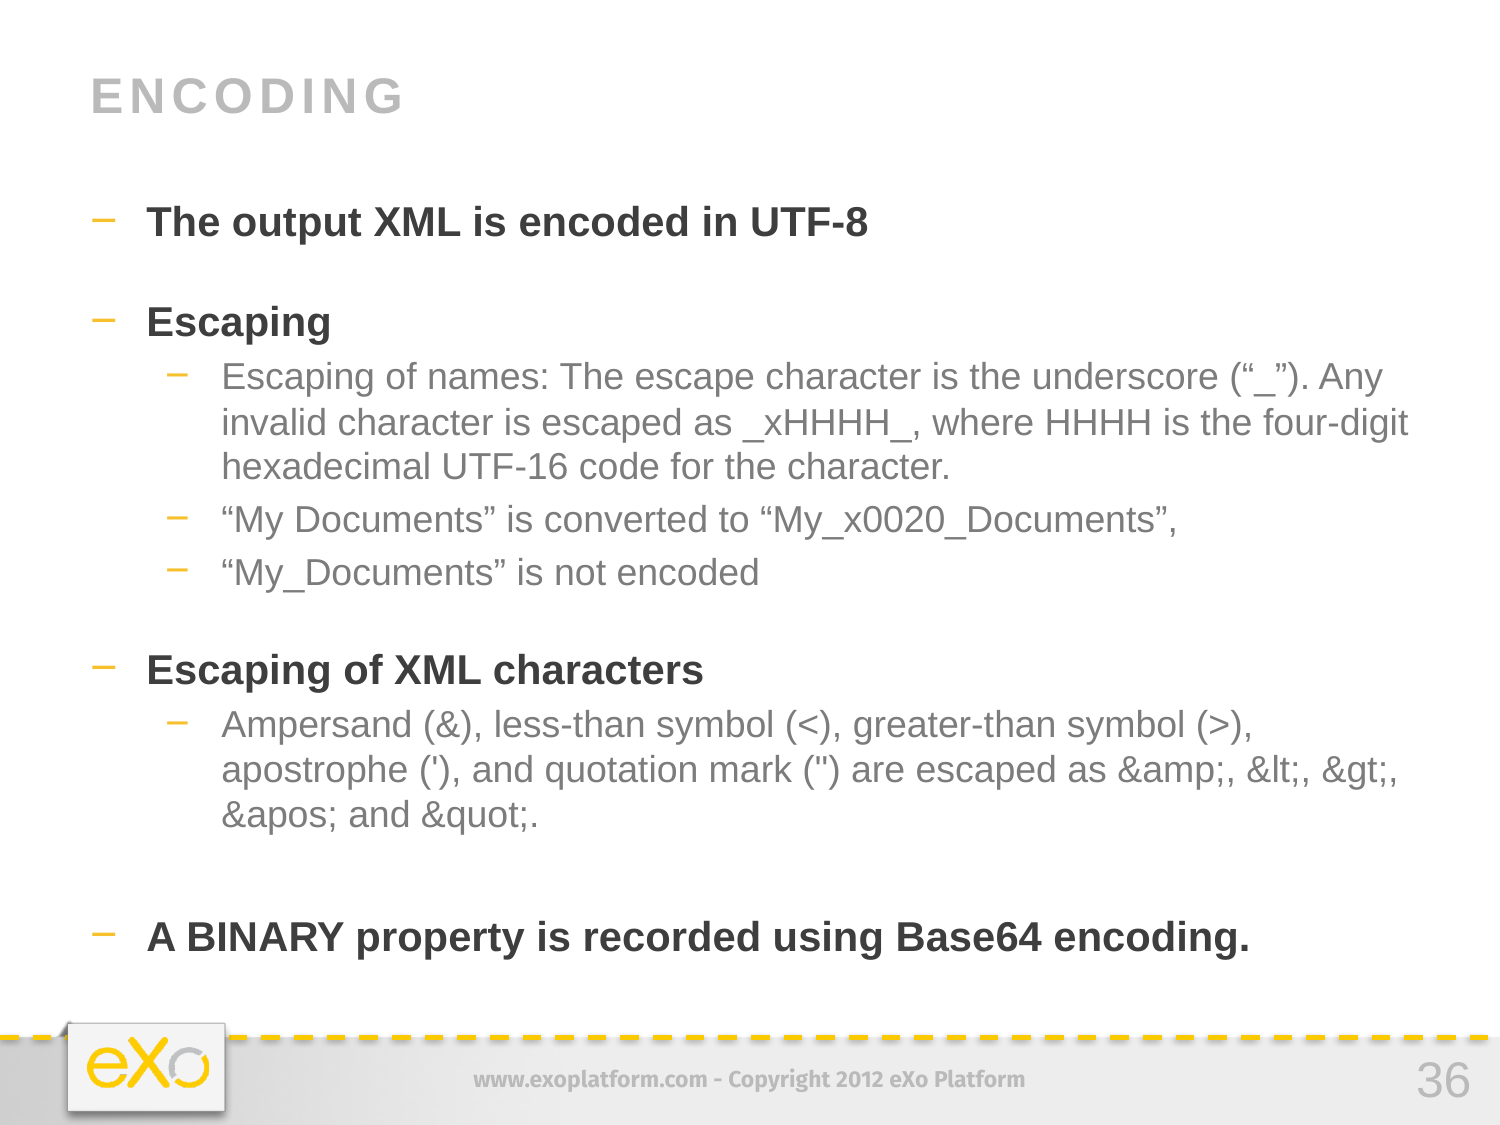

# Encoding
The output XML is encoded in UTF-8

Escaping
Escaping of names: The escape character is the underscore (“_”). Any invalid character is escaped as _xHHHH_, where HHHH is the four-digit hexadecimal UTF-16 code for the character.
“My Documents” is converted to “My_x0020_Documents”,
“My_Documents” is not encoded

Escaping of XML characters
Ampersand (&), less-than symbol (<), greater-than symbol (>), apostrophe ('), and quotation mark (") are escaped as &amp;, &lt;, &gt;, &apos; and &quot;.

A BINARY property is recorded using Base64 encoding.